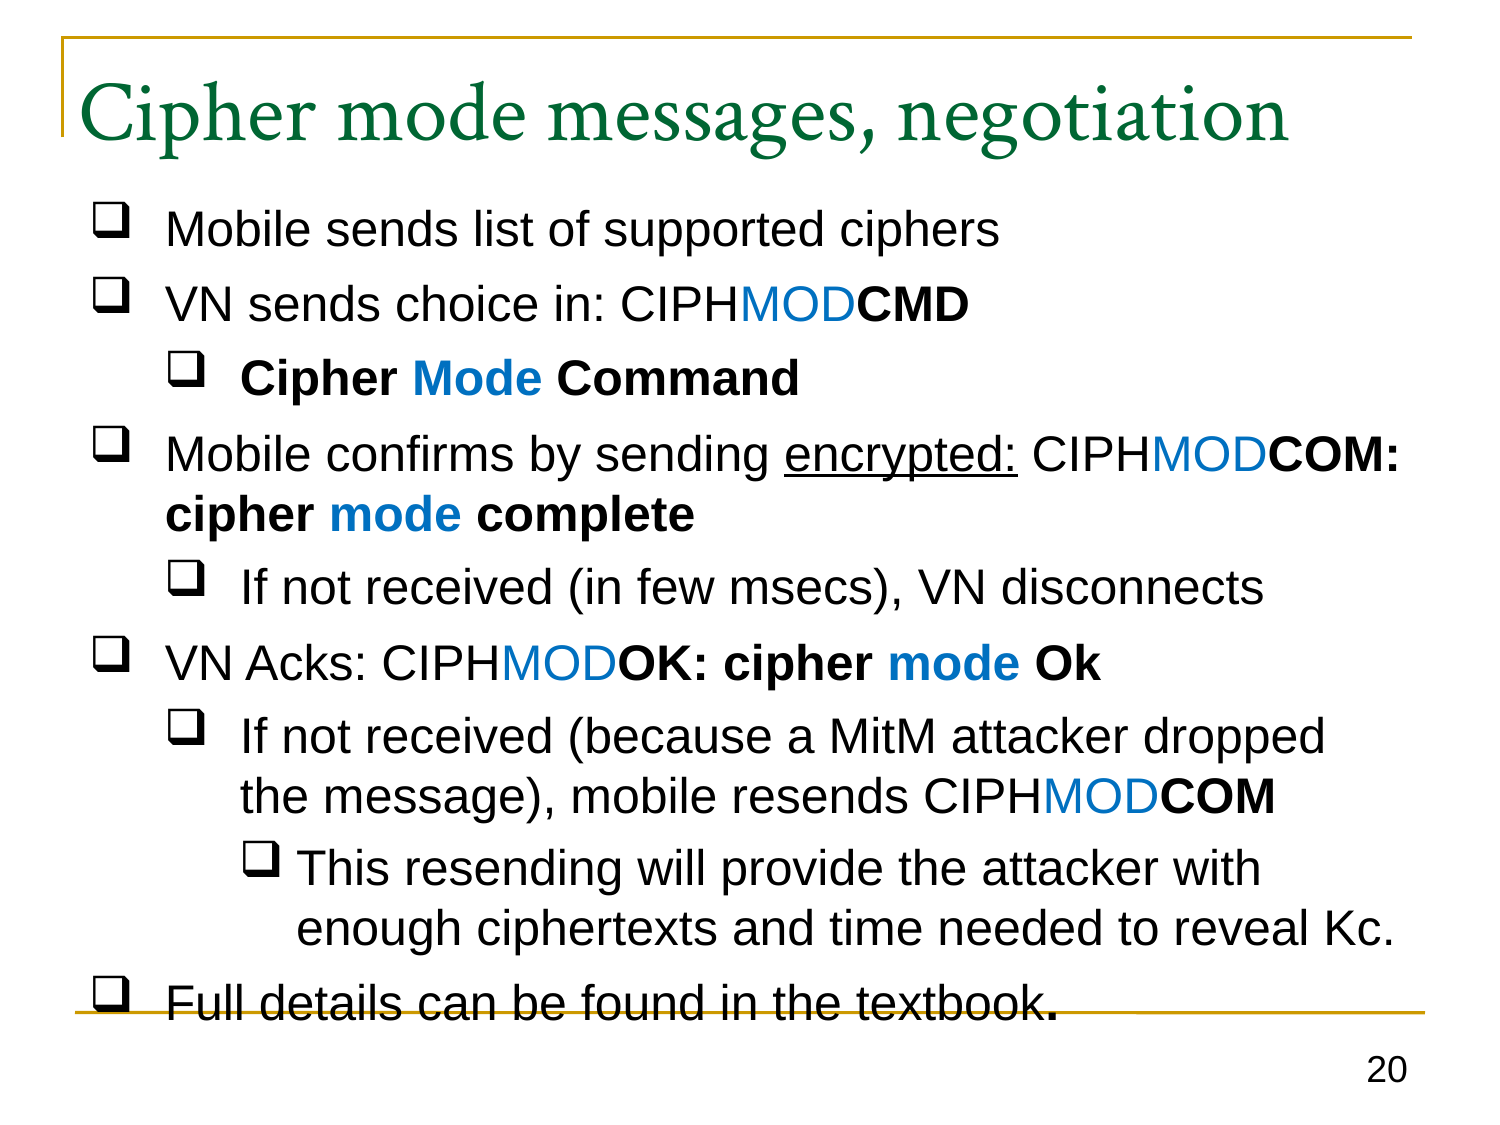

# Cipher mode messages, negotiation
Mobile sends list of supported ciphers
VN sends choice in: CIPHMODCMD
Cipher Mode Command
Mobile confirms by sending encrypted: CIPHMODCOM: cipher mode complete
If not received (in few msecs), VN disconnects
VN Acks: CIPHMODOK: cipher mode Ok
If not received (because a MitM attacker dropped the message), mobile resends CIPHMODCOM
This resending will provide the attacker with enough ciphertexts and time needed to reveal Kc.
Full details can be found in the textbook.
20